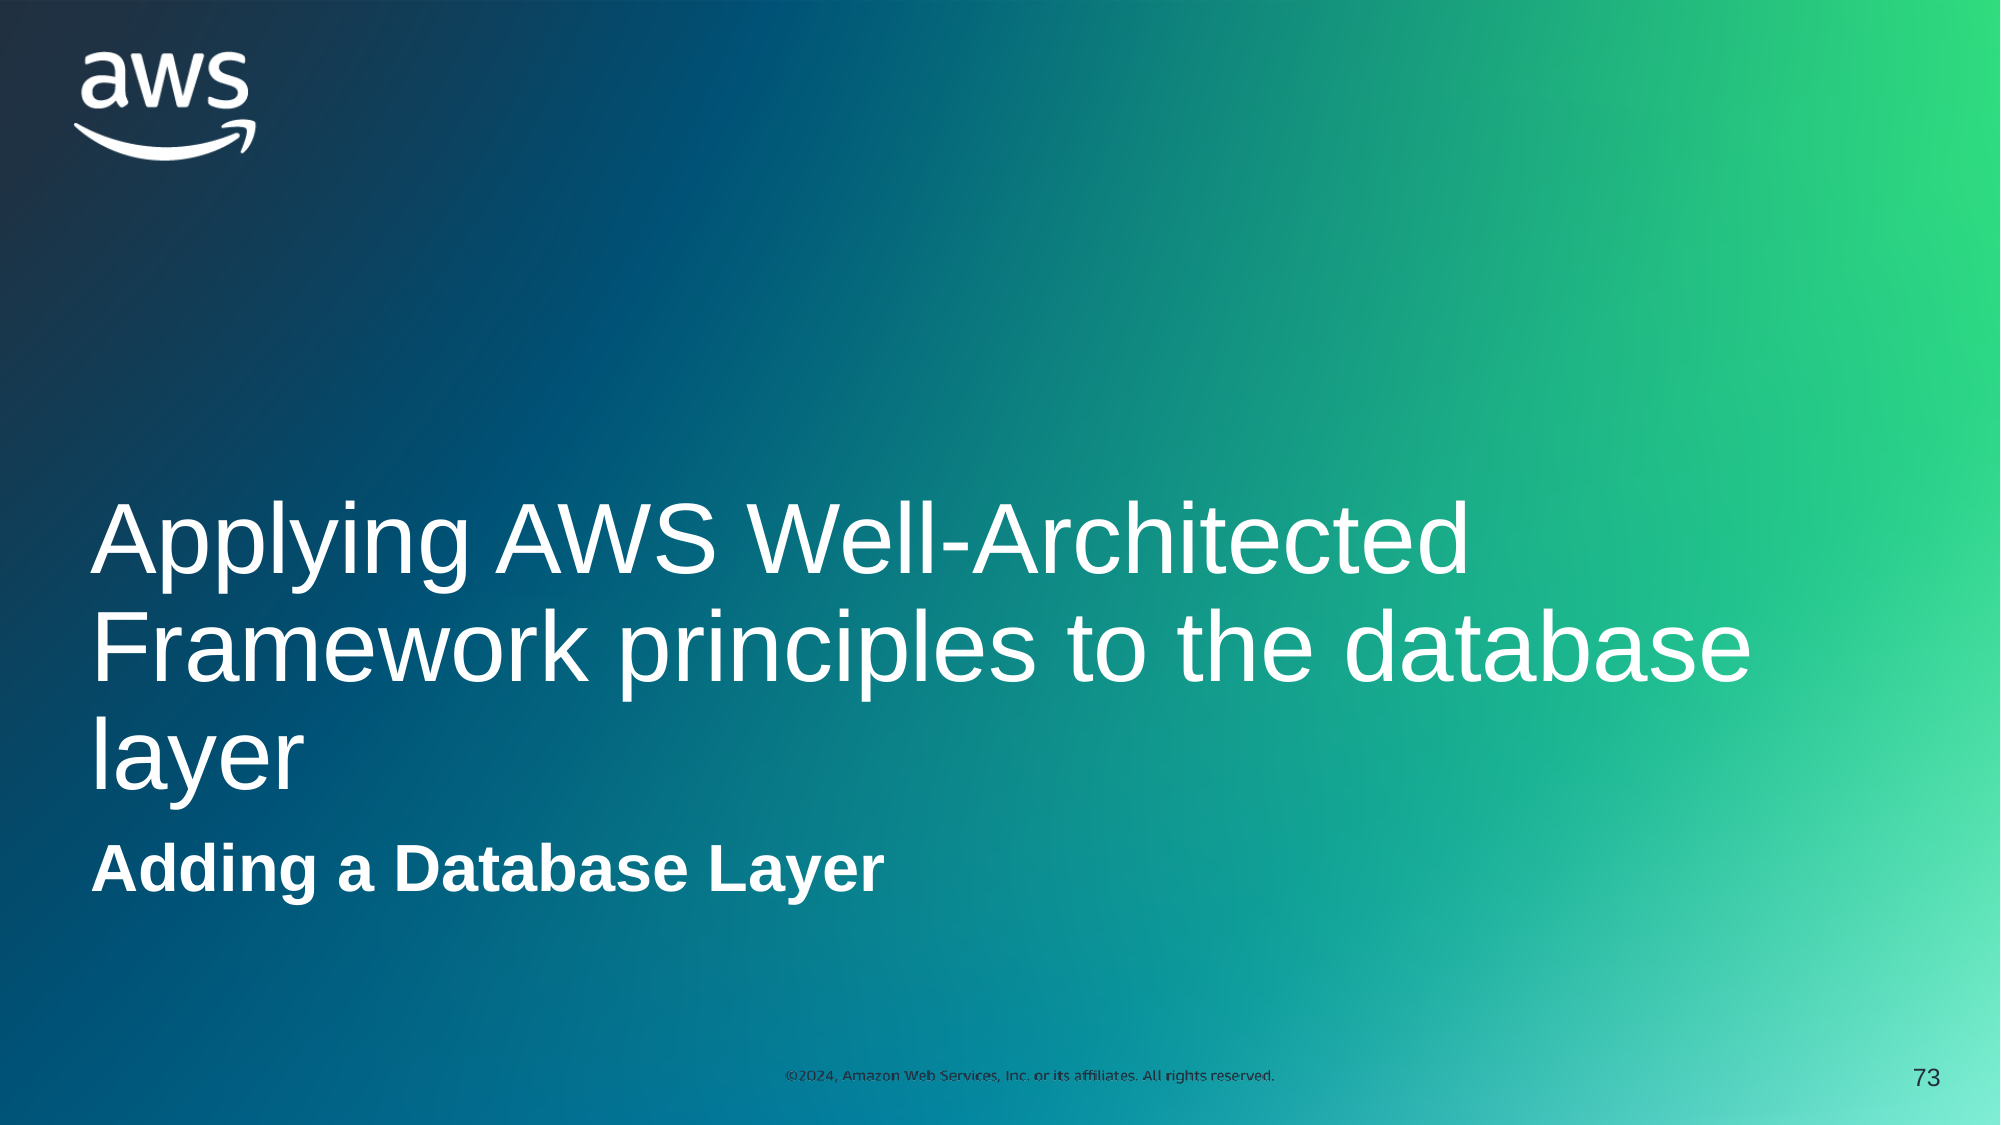

# Applying AWS Well-Architected Framework principles to the database layer
Adding a Database Layer
73